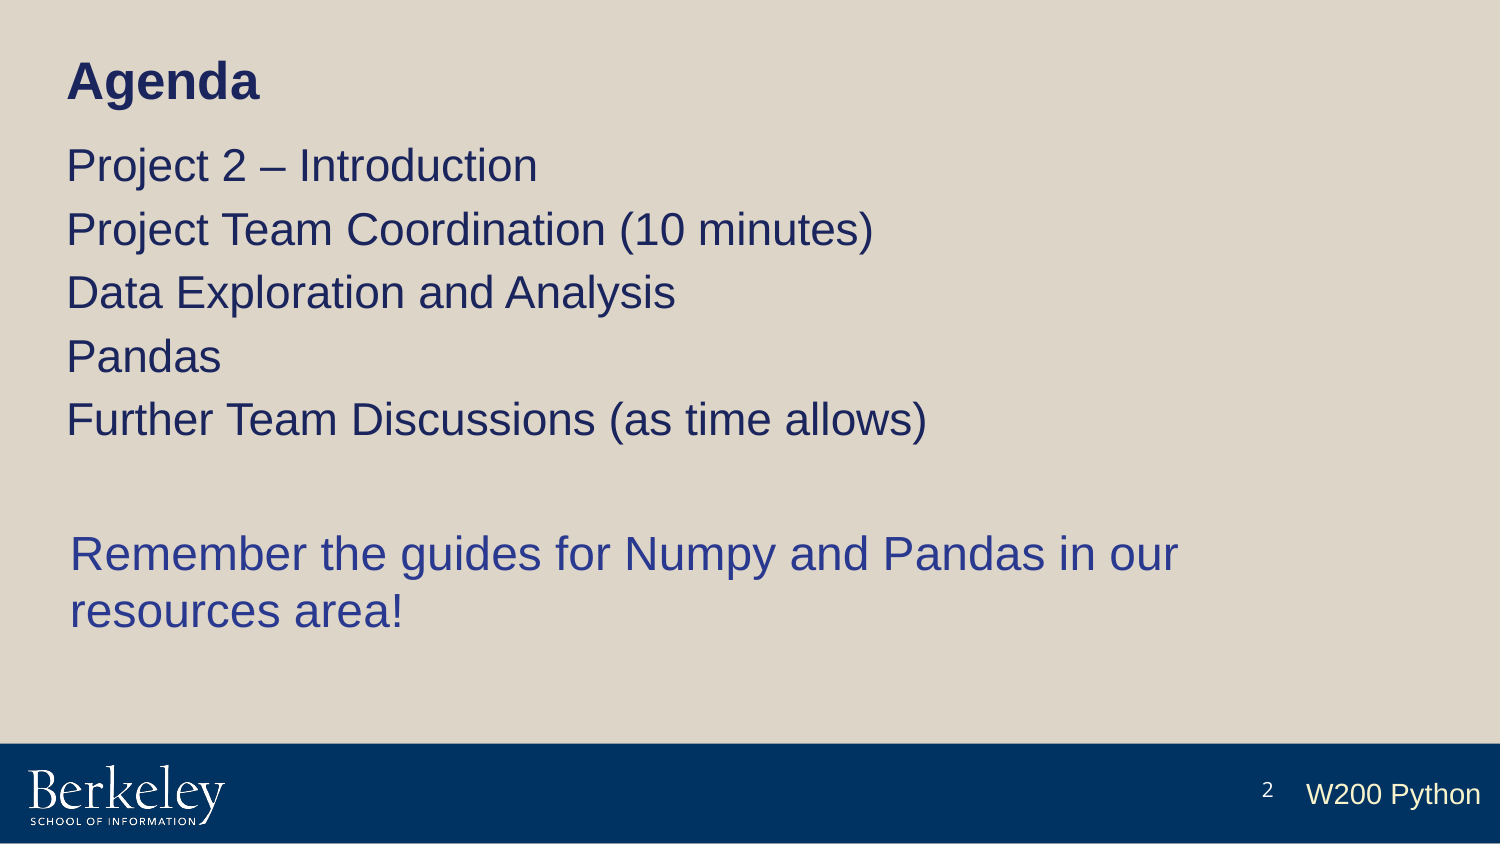

# Agenda
Project 2 – Introduction
Project Team Coordination (10 minutes)
Data Exploration and Analysis
Pandas
Further Team Discussions (as time allows)
Remember the guides for Numpy and Pandas in our
resources area!
2